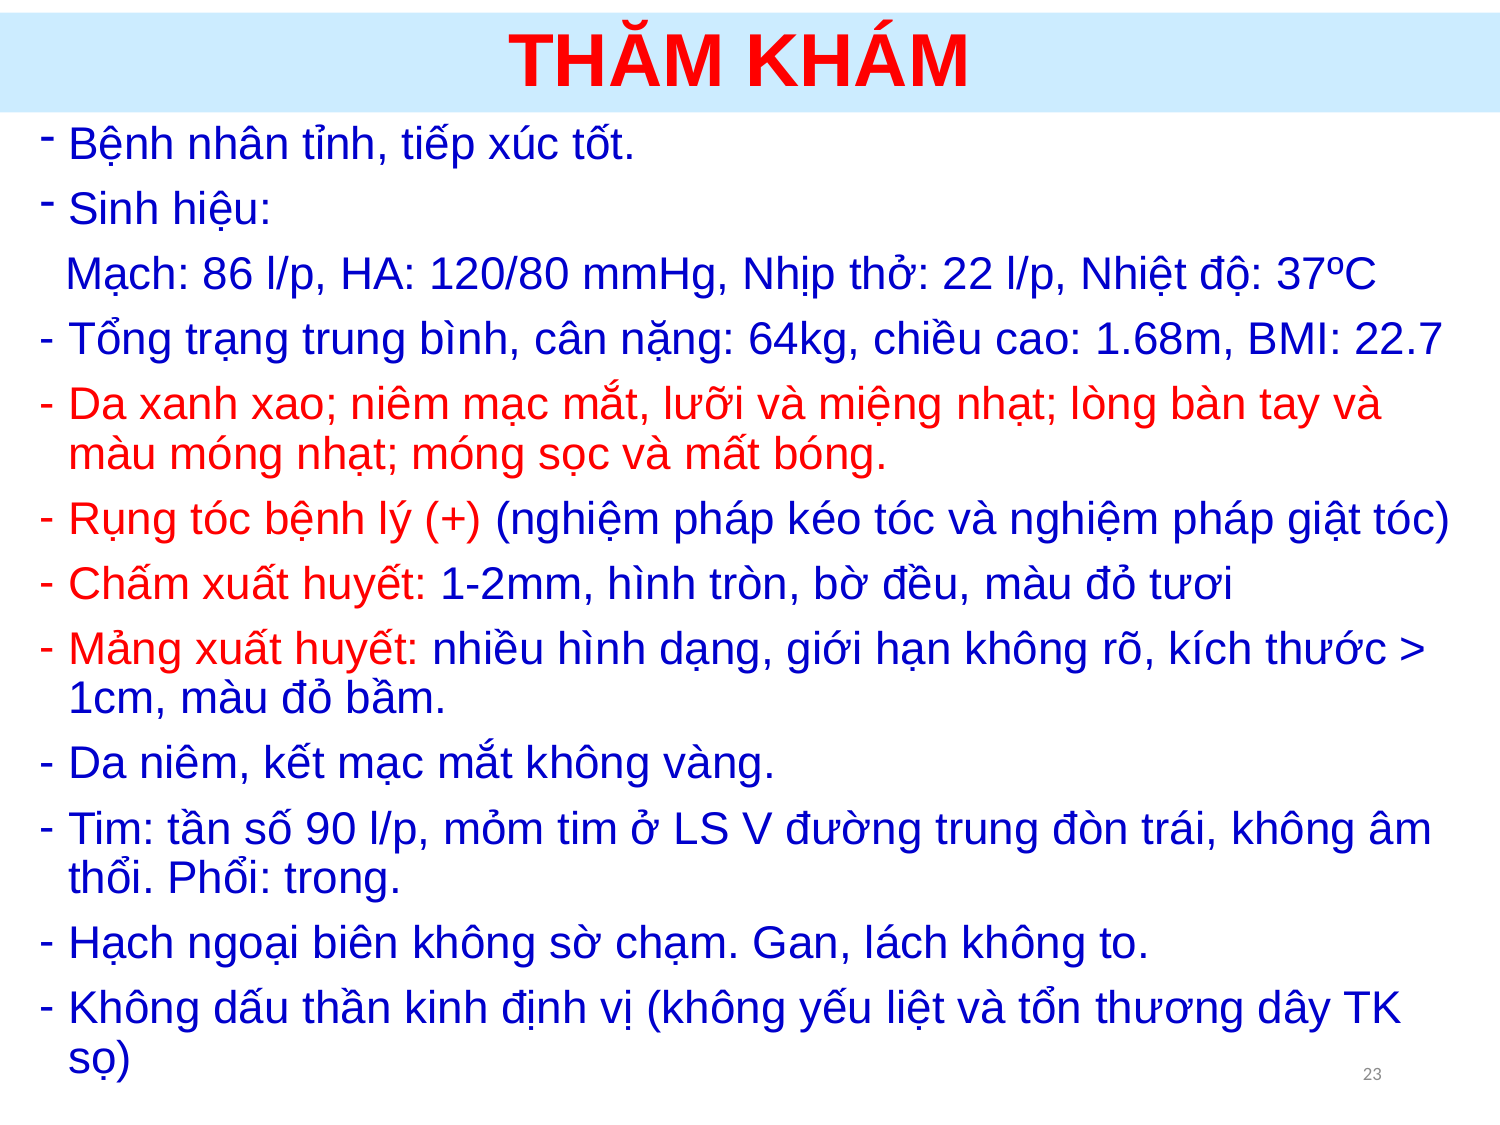

THĂM KHÁM
Bệnh nhân tỉnh, tiếp xúc tốt.
Sinh hiệu:
  Mạch: 86 l/p, HA: 120/80 mmHg, Nhịp thở: 22 l/p, Nhiệt độ: 37ºC
Tổng trạng trung bình, cân nặng: 64kg, chiều cao: 1.68m, BMI: 22.7
Da xanh xao; niêm mạc mắt, lưỡi và miệng nhạt; lòng bàn tay và màu móng nhạt; móng sọc và mất bóng.
Rụng tóc bệnh lý (+) (nghiệm pháp kéo tóc và nghiệm pháp giật tóc)
Chấm xuất huyết: 1-2mm, hình tròn, bờ đều, màu đỏ tươi
Mảng xuất huyết: nhiều hình dạng, giới hạn không rõ, kích thước > 1cm, màu đỏ bầm.
Da niêm, kết mạc mắt không vàng.
Tim: tần số 90 l/p, mỏm tim ở LS V đường trung đòn trái, không âm thổi. Phổi: trong.
Hạch ngoại biên không sờ chạm. Gan, lách không to.
Không dấu thần kinh định vị (không yếu liệt và tổn thương dây TK sọ)

23